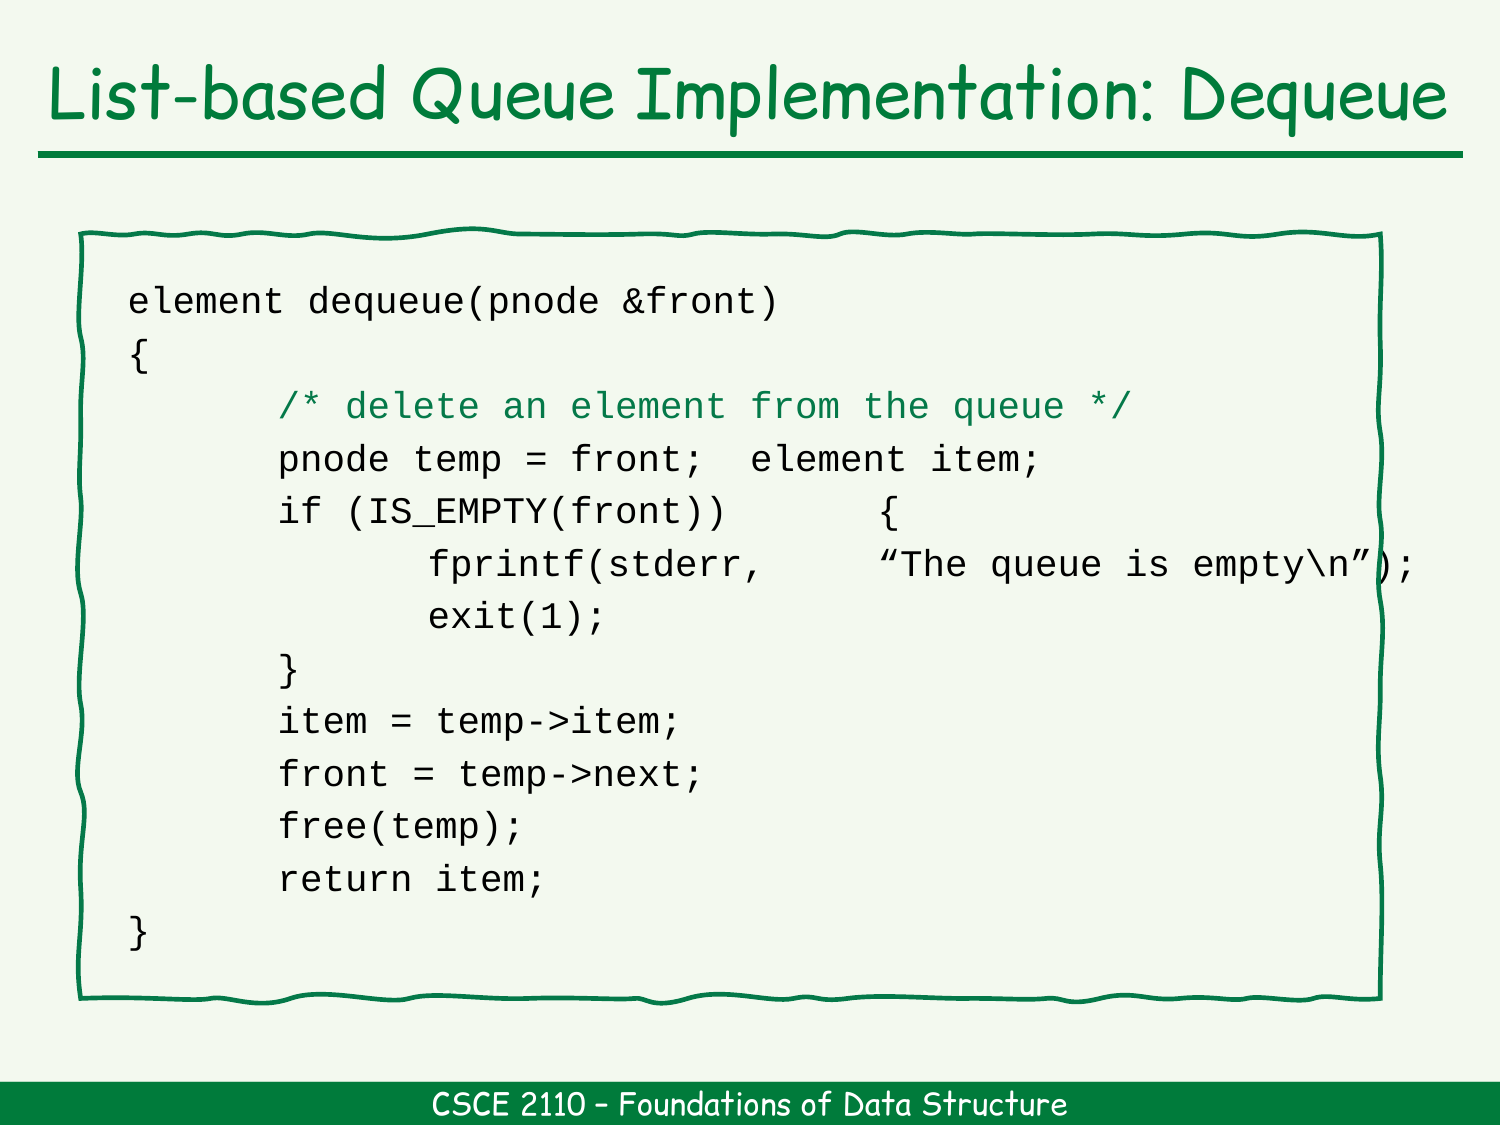

List-based Queue Implementation: Dequeue

element dequeue(pnode &front)
{
	/* delete an element from the queue */
	pnode temp = front;  element item;
	if (IS_EMPTY(front))	{
		fprintf(stderr,	“The queue is empty\n”);
		exit(1);
	}
	item = temp->item;
	front = temp->next;
	free(temp);
	return item;
}